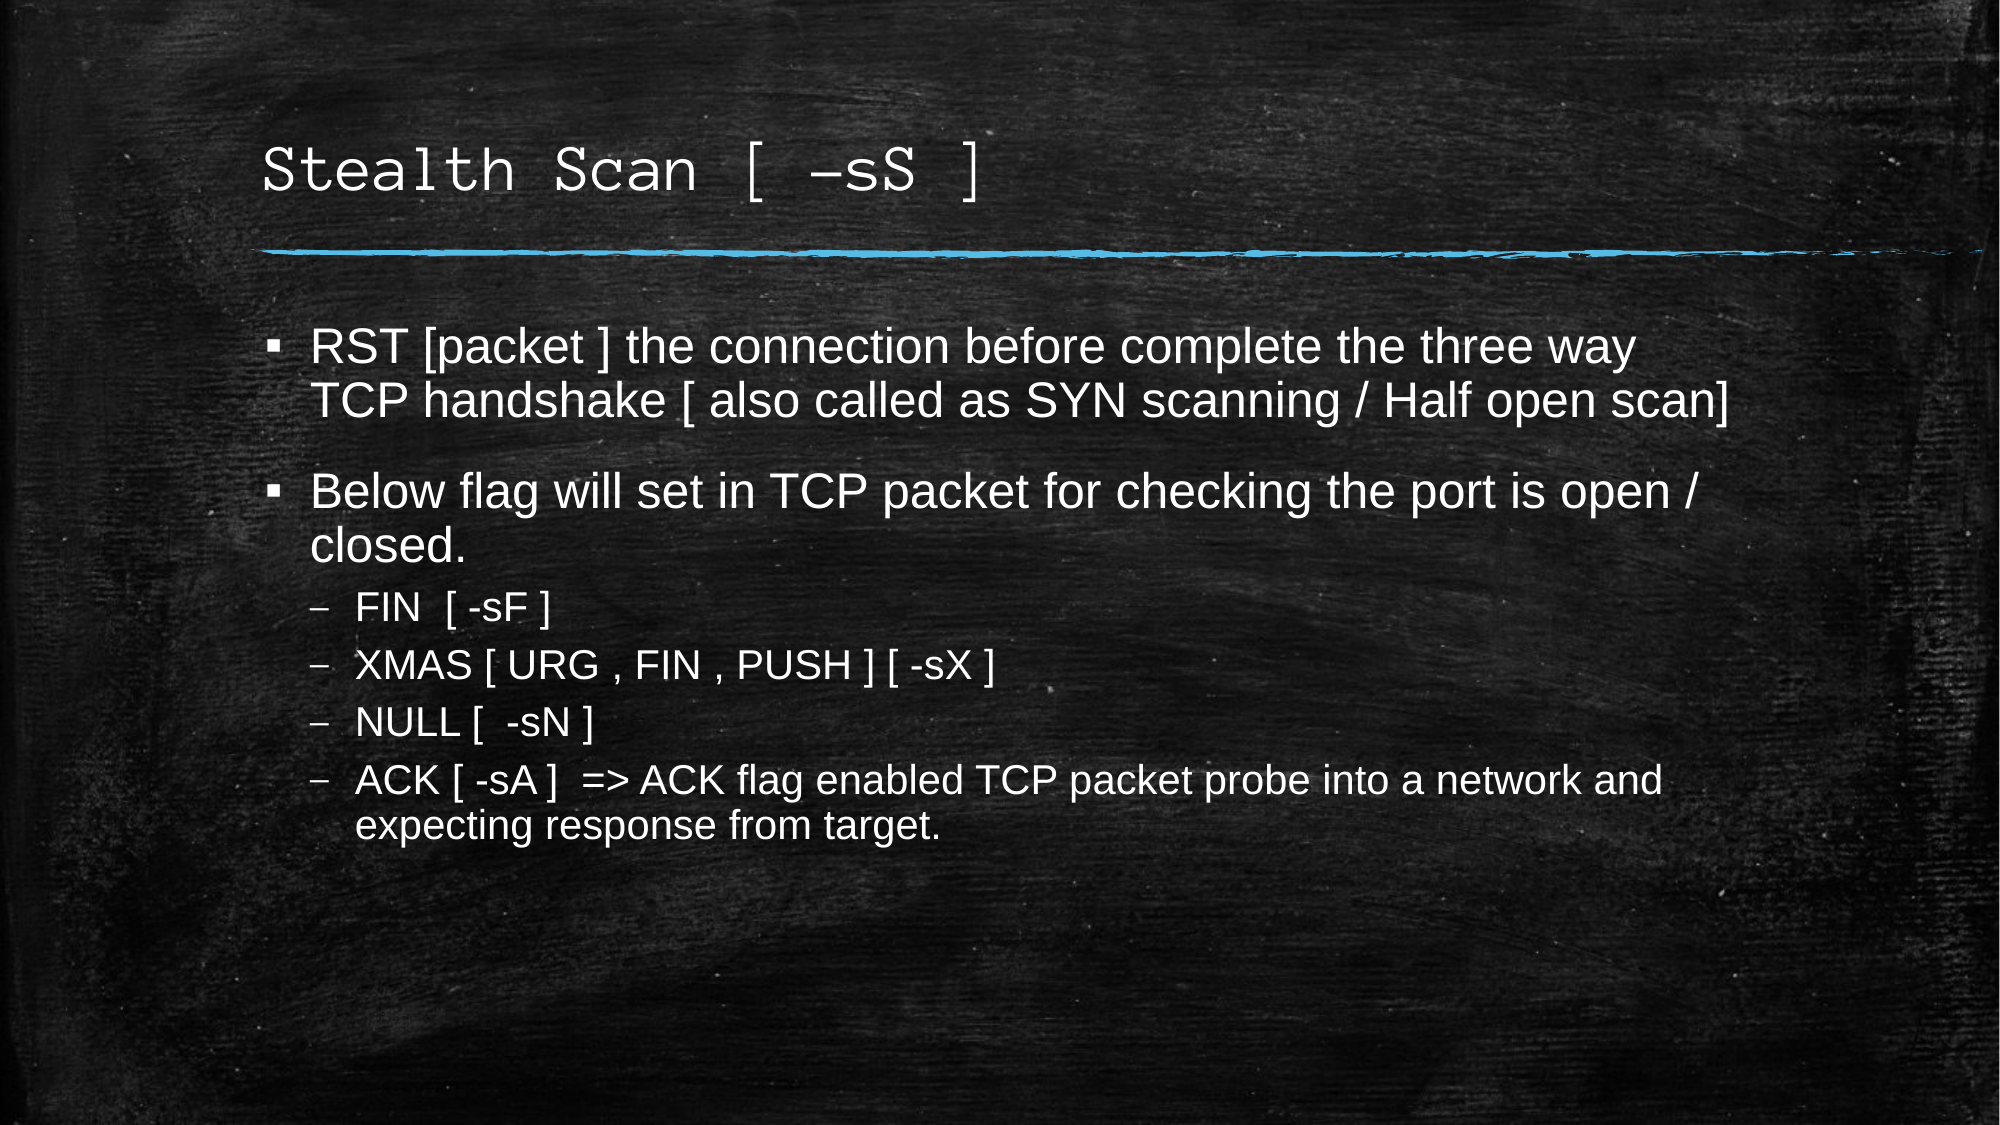

# Stealth Scan [ -sS ]
RST [packet ] the connection before complete the three way TCP handshake [ also called as SYN scanning / Half open scan]
Below flag will set in TCP packet for checking the port is open / closed.
FIN  [ -sF ]
XMAS [ URG , FIN , PUSH ] [ -sX ]
NULL [  -sN ]
ACK [ -sA ]  => ACK flag enabled TCP packet probe into a network and expecting response from target.